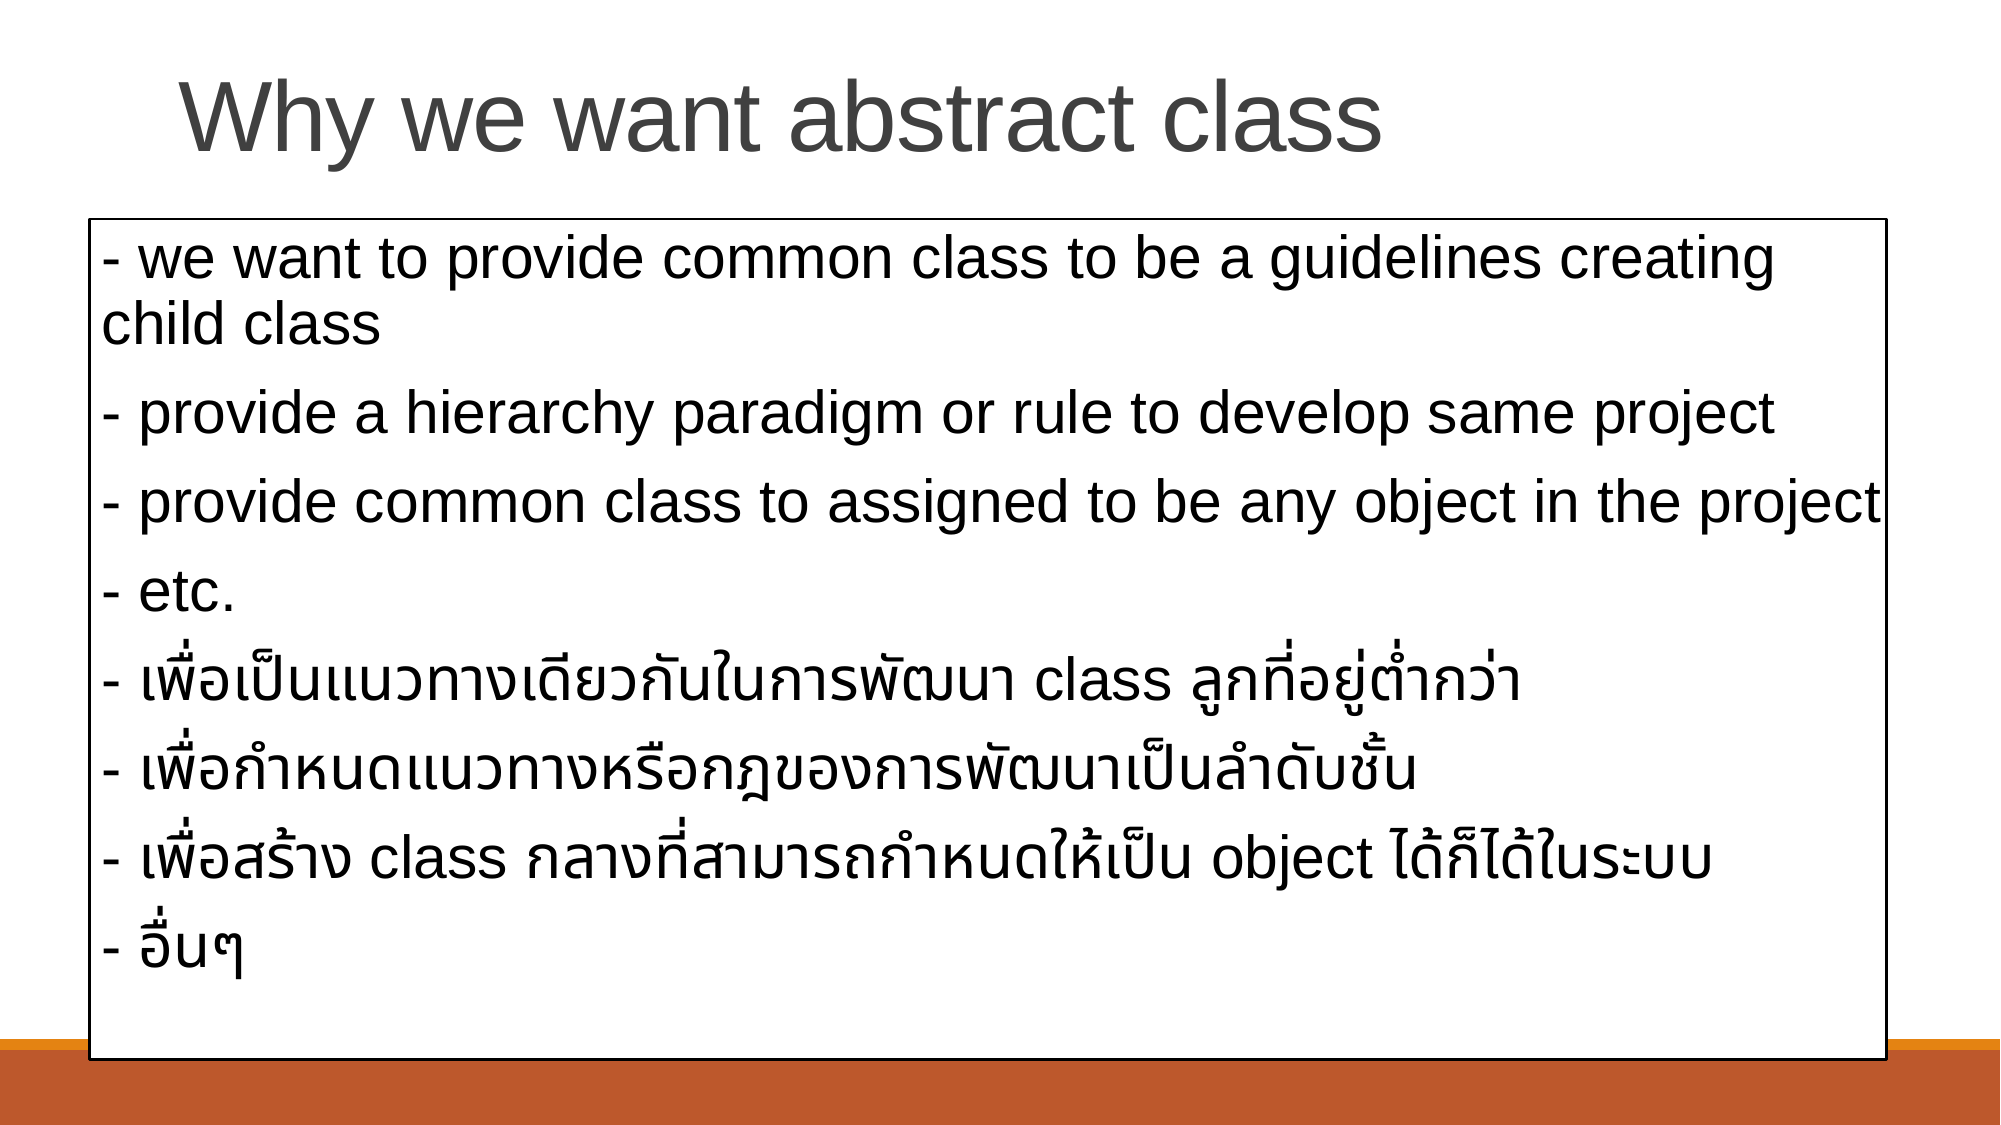

# Why we want abstract class
- we want to provide common class to be a guidelines creating child class
- provide a hierarchy paradigm or rule to develop same project
- provide common class to assigned to be any object in the project
- etc.
- เพื่อเป็นแนวทางเดียวกันในการพัฒนา class ลูกที่อยู่ต่ำกว่า
- เพื่อกำหนดแนวทางหรือกฎของการพัฒนาเป็นลำดับชั้น
- เพื่อสร้าง class กลางที่สามารถกำหนดให้เป็น object ได้ก็ได้ในระบบ
- อื่นๆ